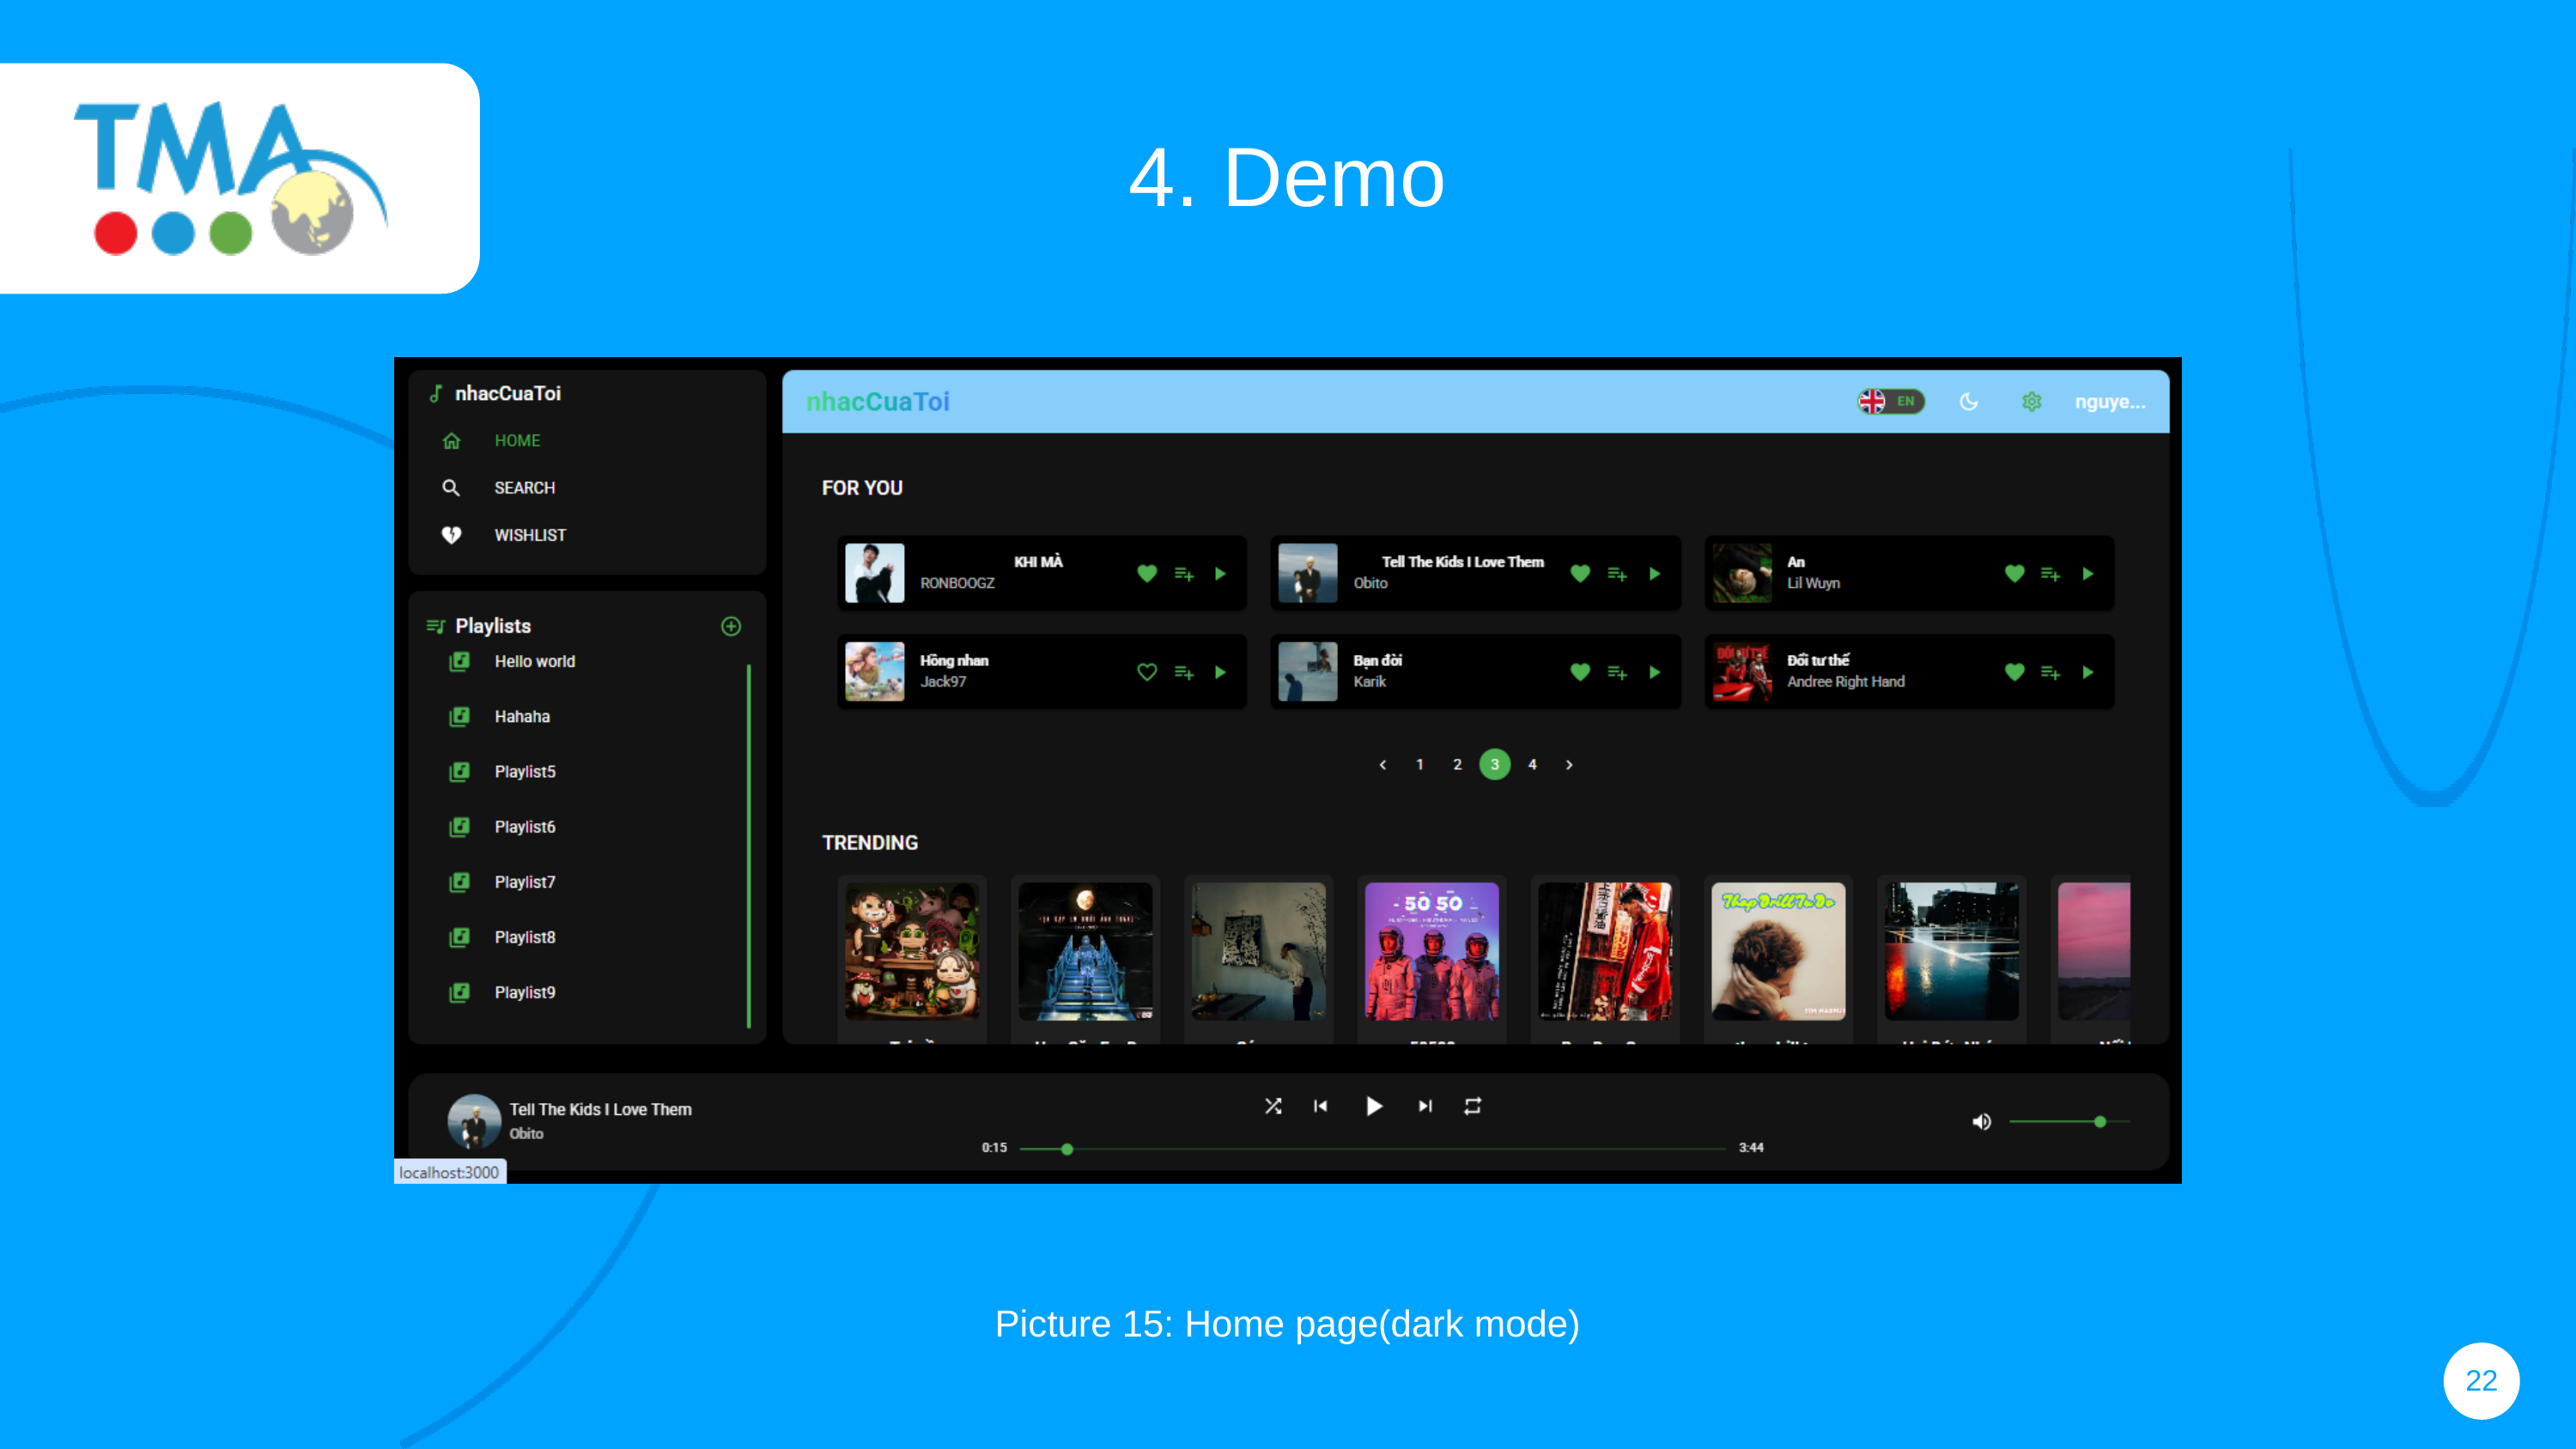

4. Demo

Picture 15: Home page(dark mode)

22